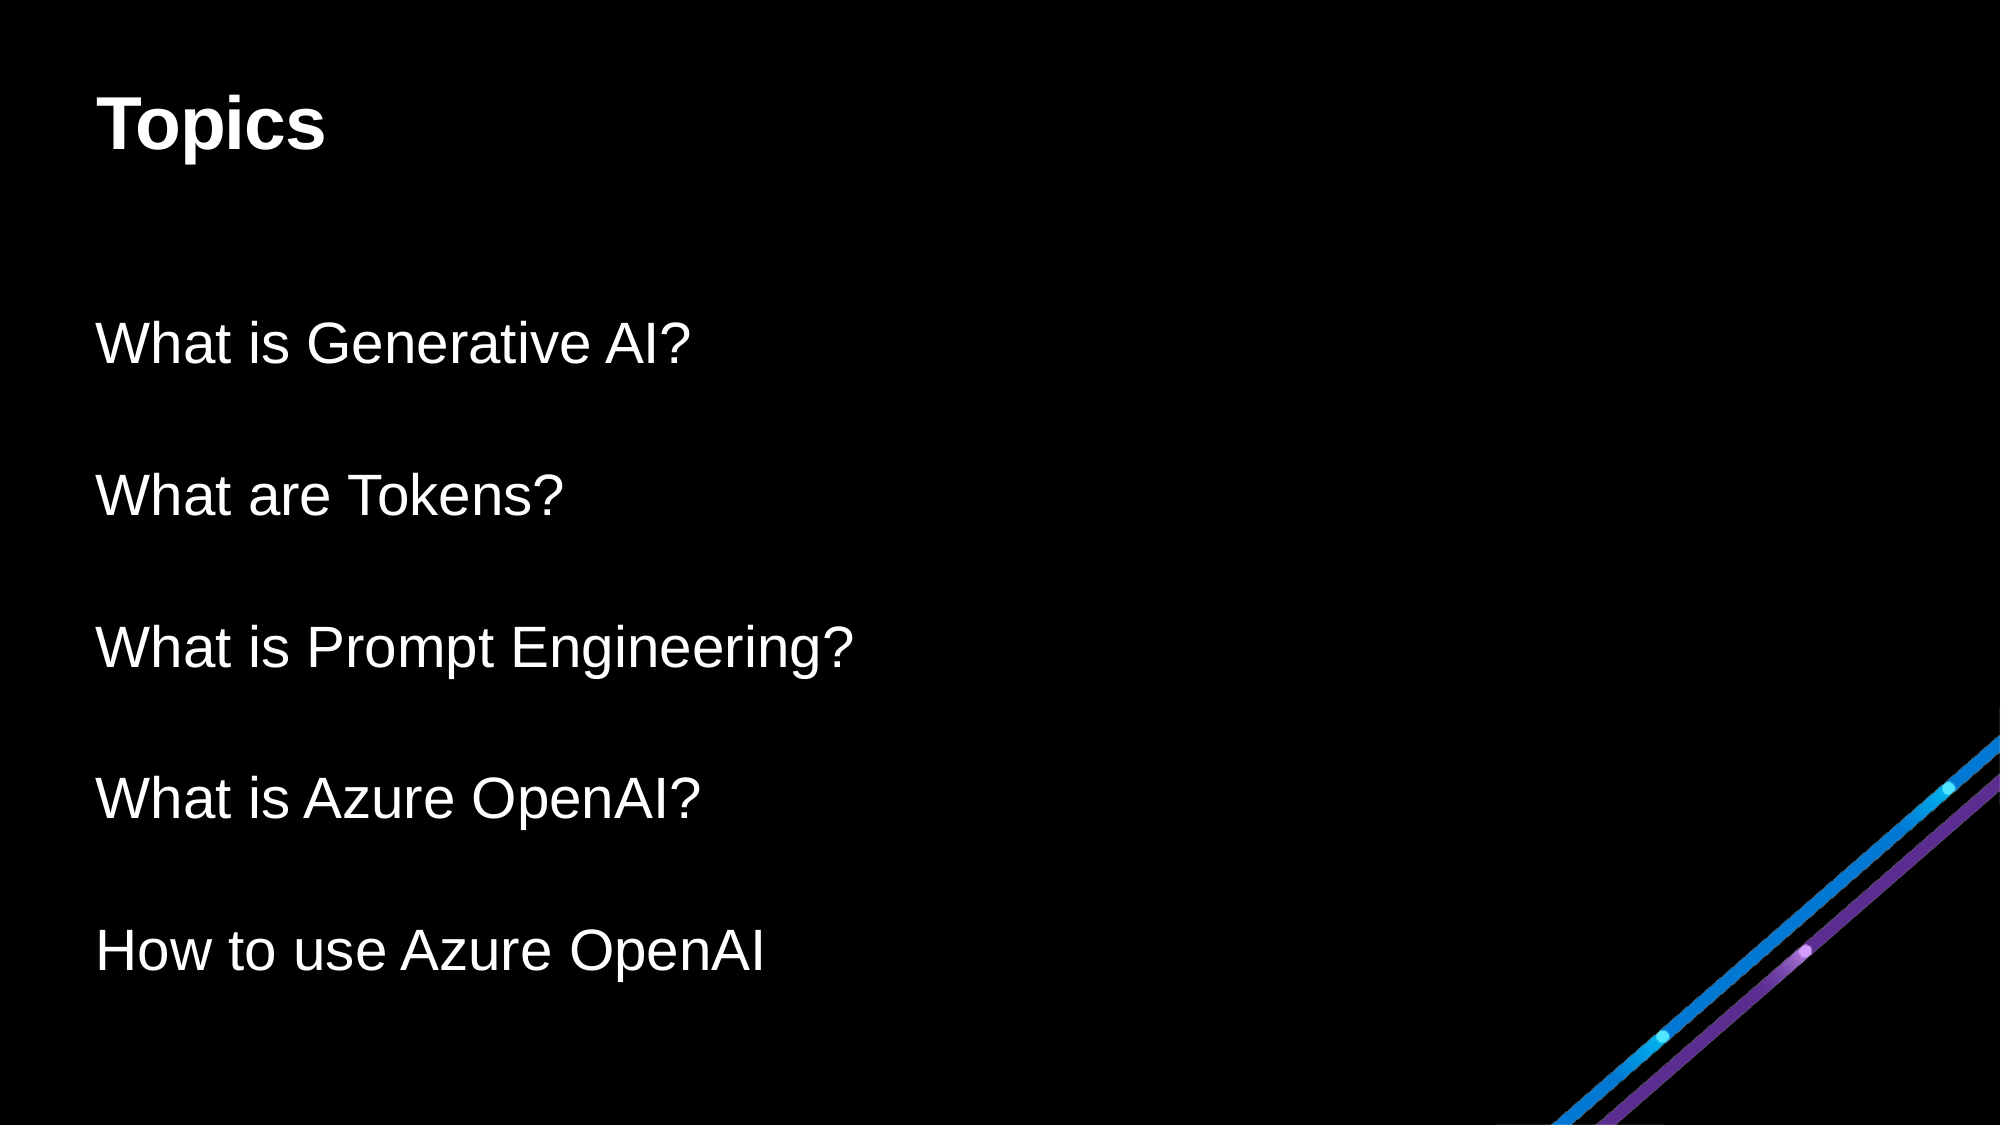

# Topics
What is Generative AI?
What are Tokens?
What is Prompt Engineering?
What is Azure OpenAI?
How to use Azure OpenAI